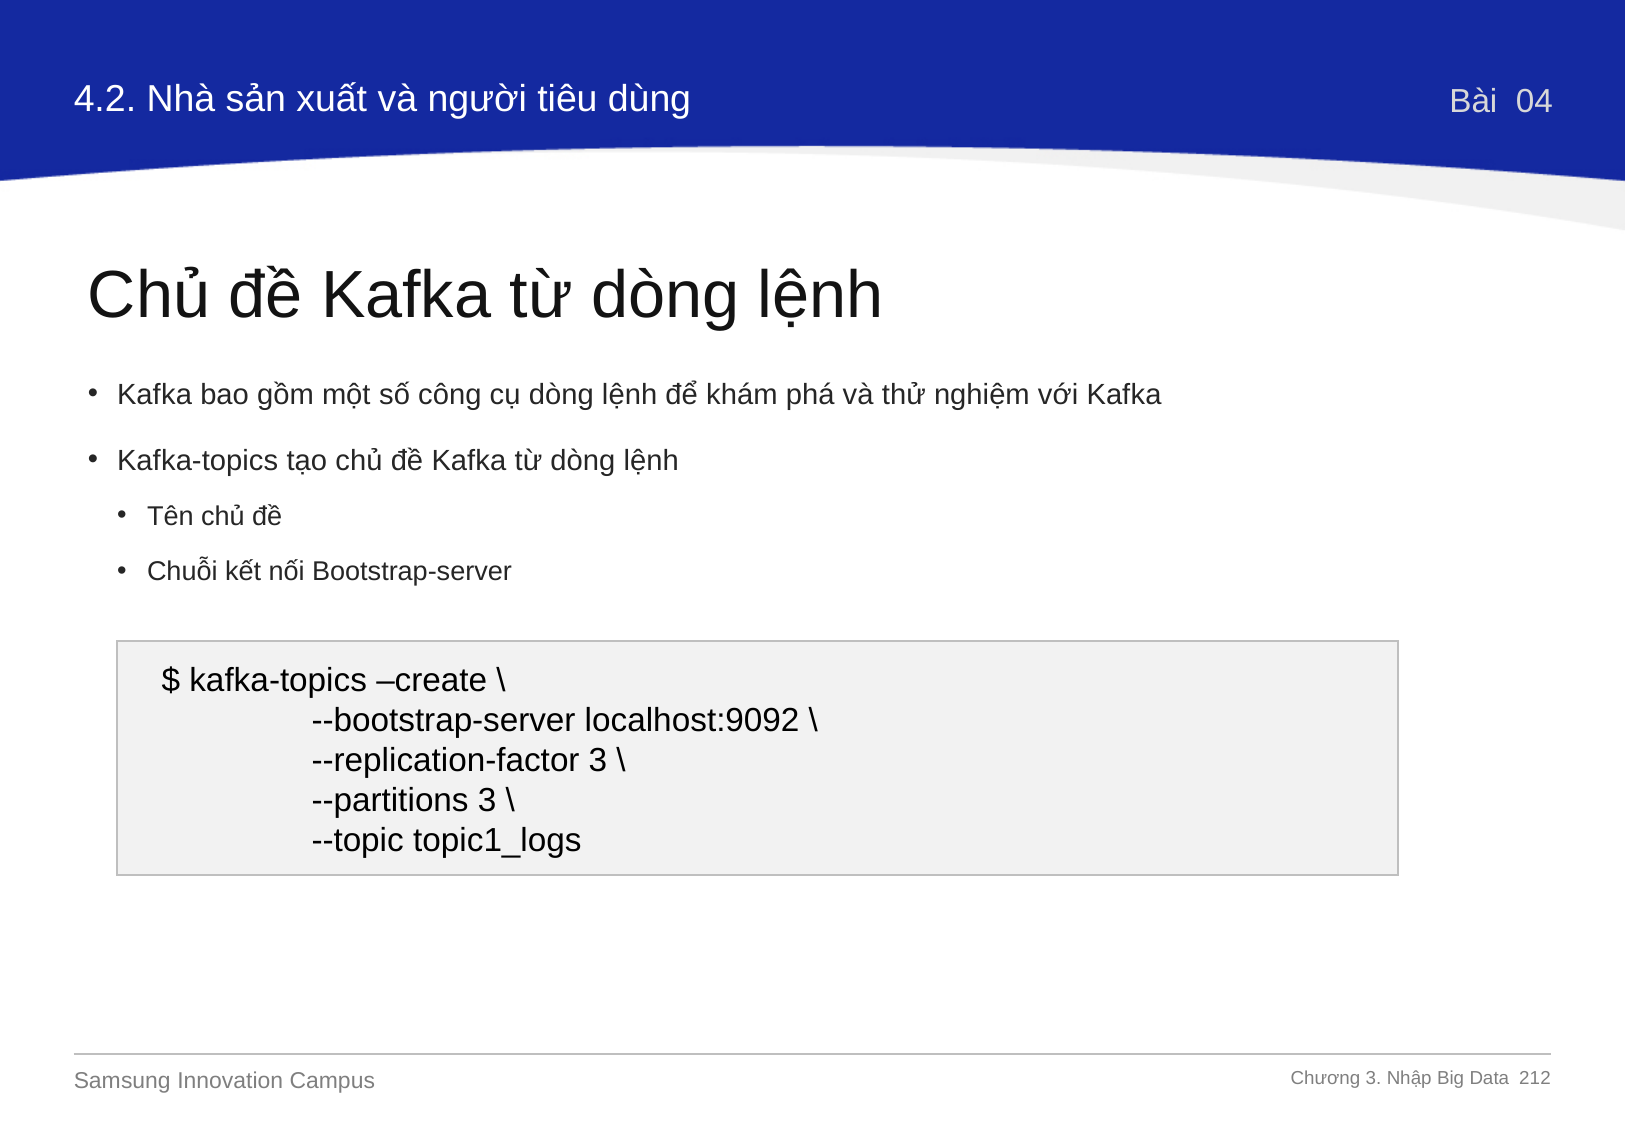

4.2. Nhà sản xuất và người tiêu dùng
Bài  04
Chủ đề Kafka từ dòng lệnh
Kafka bao gồm một số công cụ dòng lệnh để khám phá và thử nghiệm với Kafka
Kafka-topics tạo chủ đề Kafka từ dòng lệnh
Tên chủ đề
Chuỗi kết nối Bootstrap-server
$ kafka-topics –create \
	--bootstrap-server localhost:9092 \
	--replication-factor 3 \
	--partitions 3 \
	--topic topic1_logs